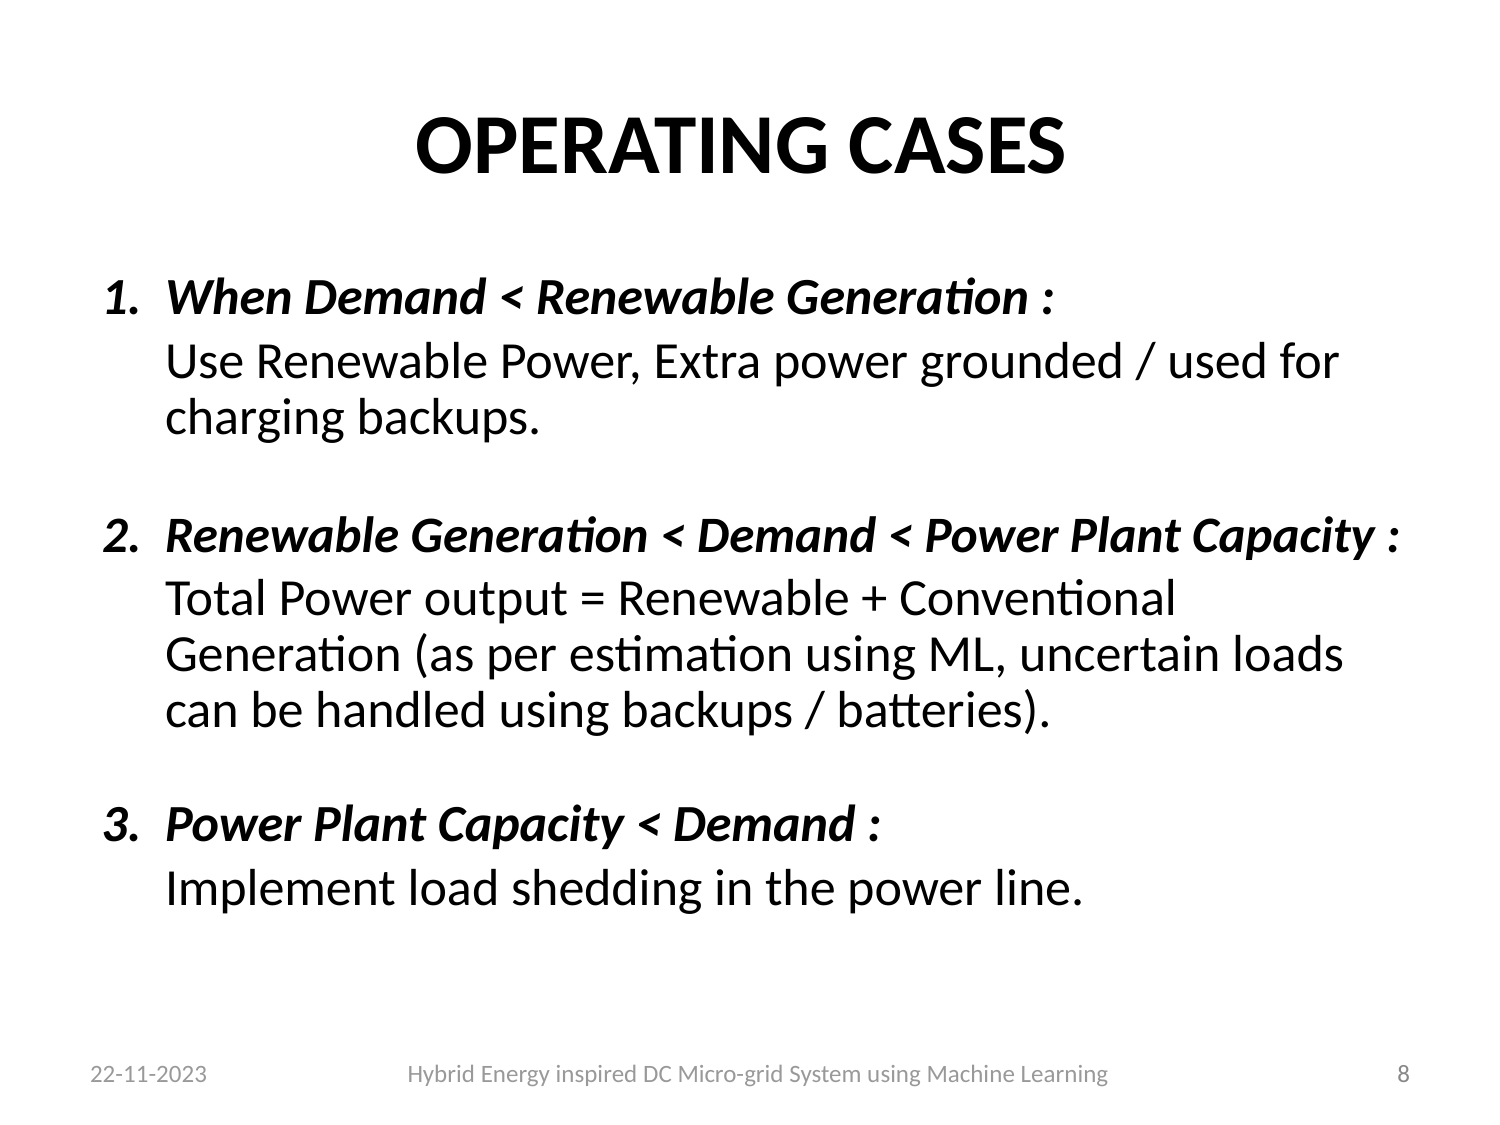

# OPERATING CASES
When Demand < Renewable Generation :
Use Renewable Power, Extra power grounded / used for charging backups.

Renewable Generation < Demand < Power Plant Capacity :
Total Power output = Renewable + Conventional Generation (as per estimation using ML, uncertain loads can be handled using backups / batteries).

Power Plant Capacity < Demand :
Implement load shedding in the power line.
22-11-2023                                   Hybrid Energy inspired DC Micro-grid System using Machine Learning
8